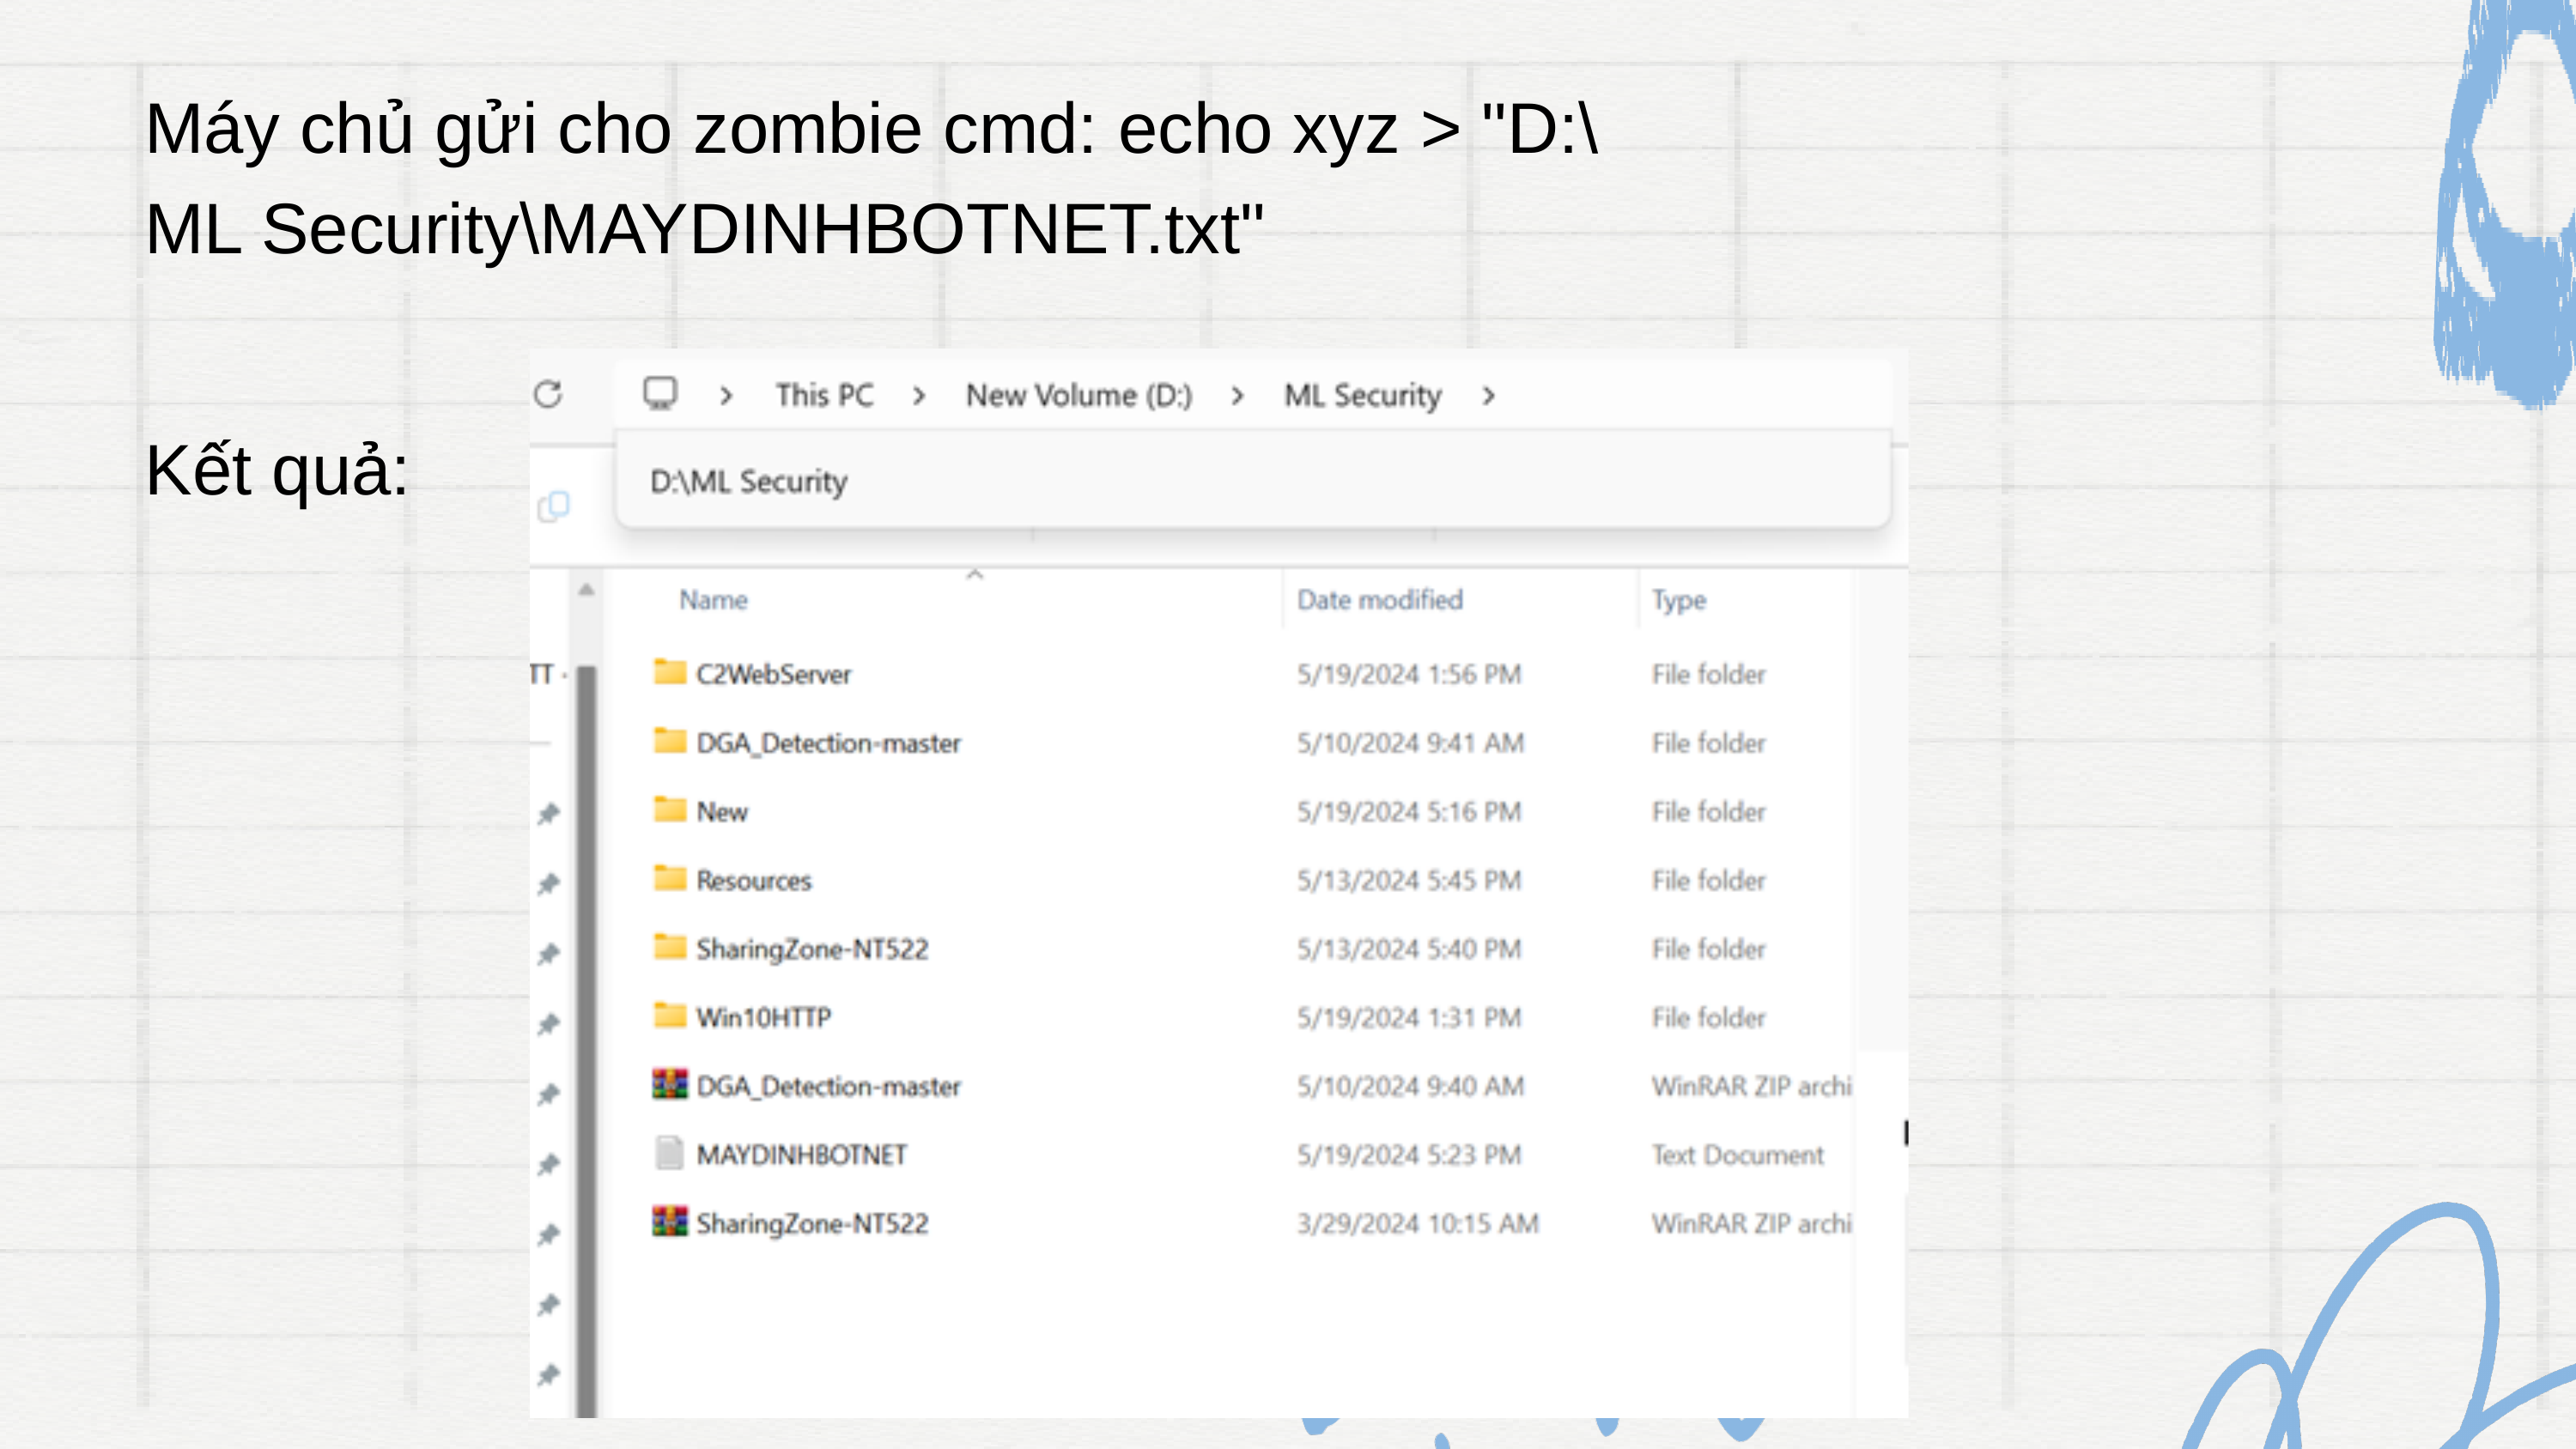

Máy chủ gửi cho zombie cmd: echo xyz > "D:\ML Security\MAYDINHBOTNET.txt"

Kết quả: